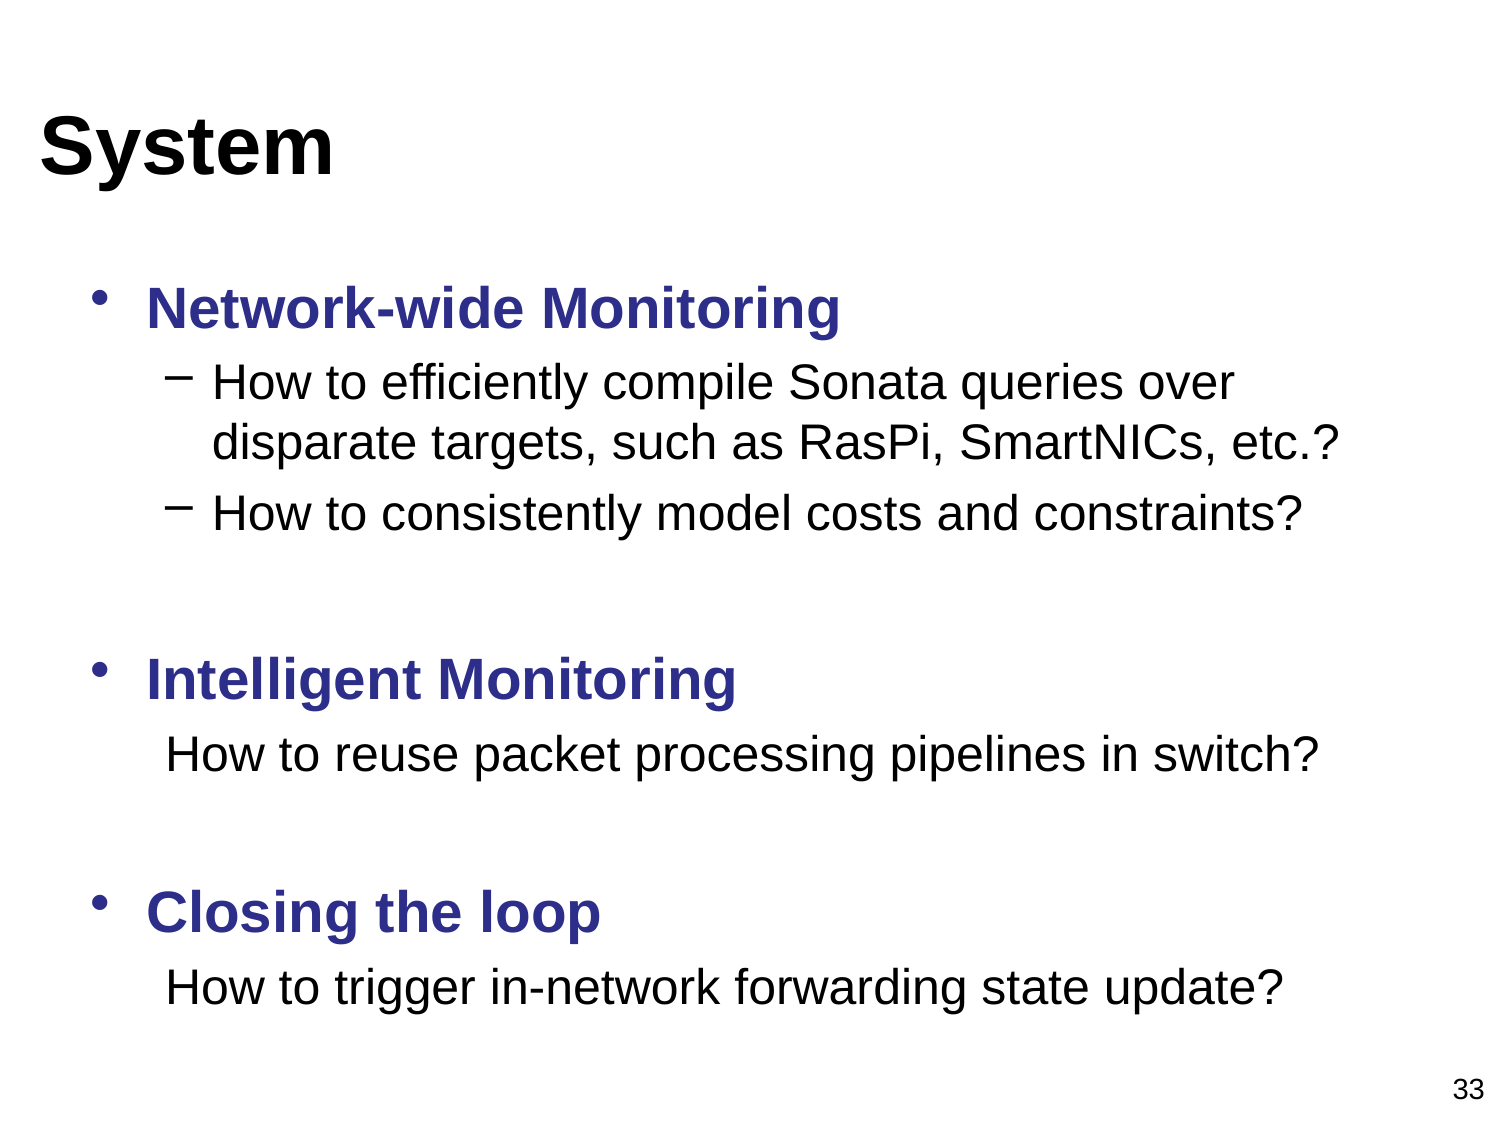

# System
Network-wide Monitoring
How to efficiently compile Sonata queries over disparate targets, such as RasPi, SmartNICs, etc.?
How to consistently model costs and constraints?

Intelligent Monitoring
How to reuse packet processing pipelines in switch?

Closing the loop
How to trigger in-network forwarding state update?
33